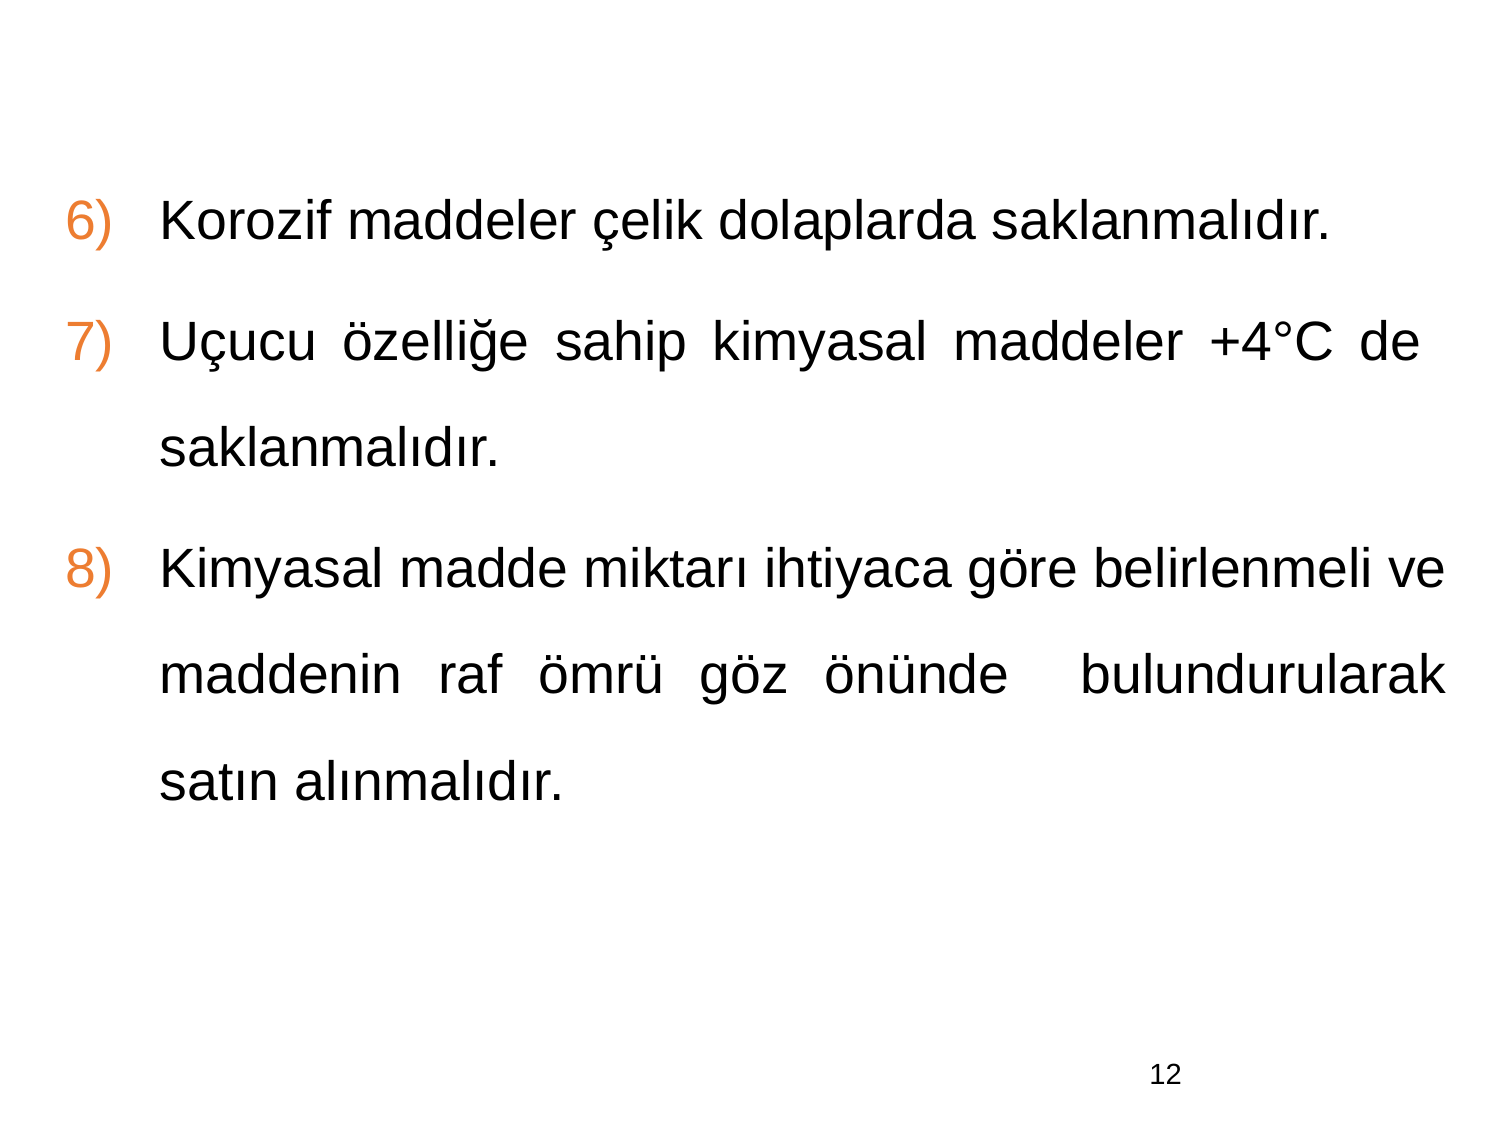

Korozif maddeler çelik dolaplarda saklanmalıdır.
Uçucu özelliğe sahip kimyasal maddeler +4°C de  saklanmalıdır.
Kimyasal madde miktarı ihtiyaca göre belirlenmeli ve maddenin raf ömrü göz önünde  bulundurularak satın alınmalıdır.

12